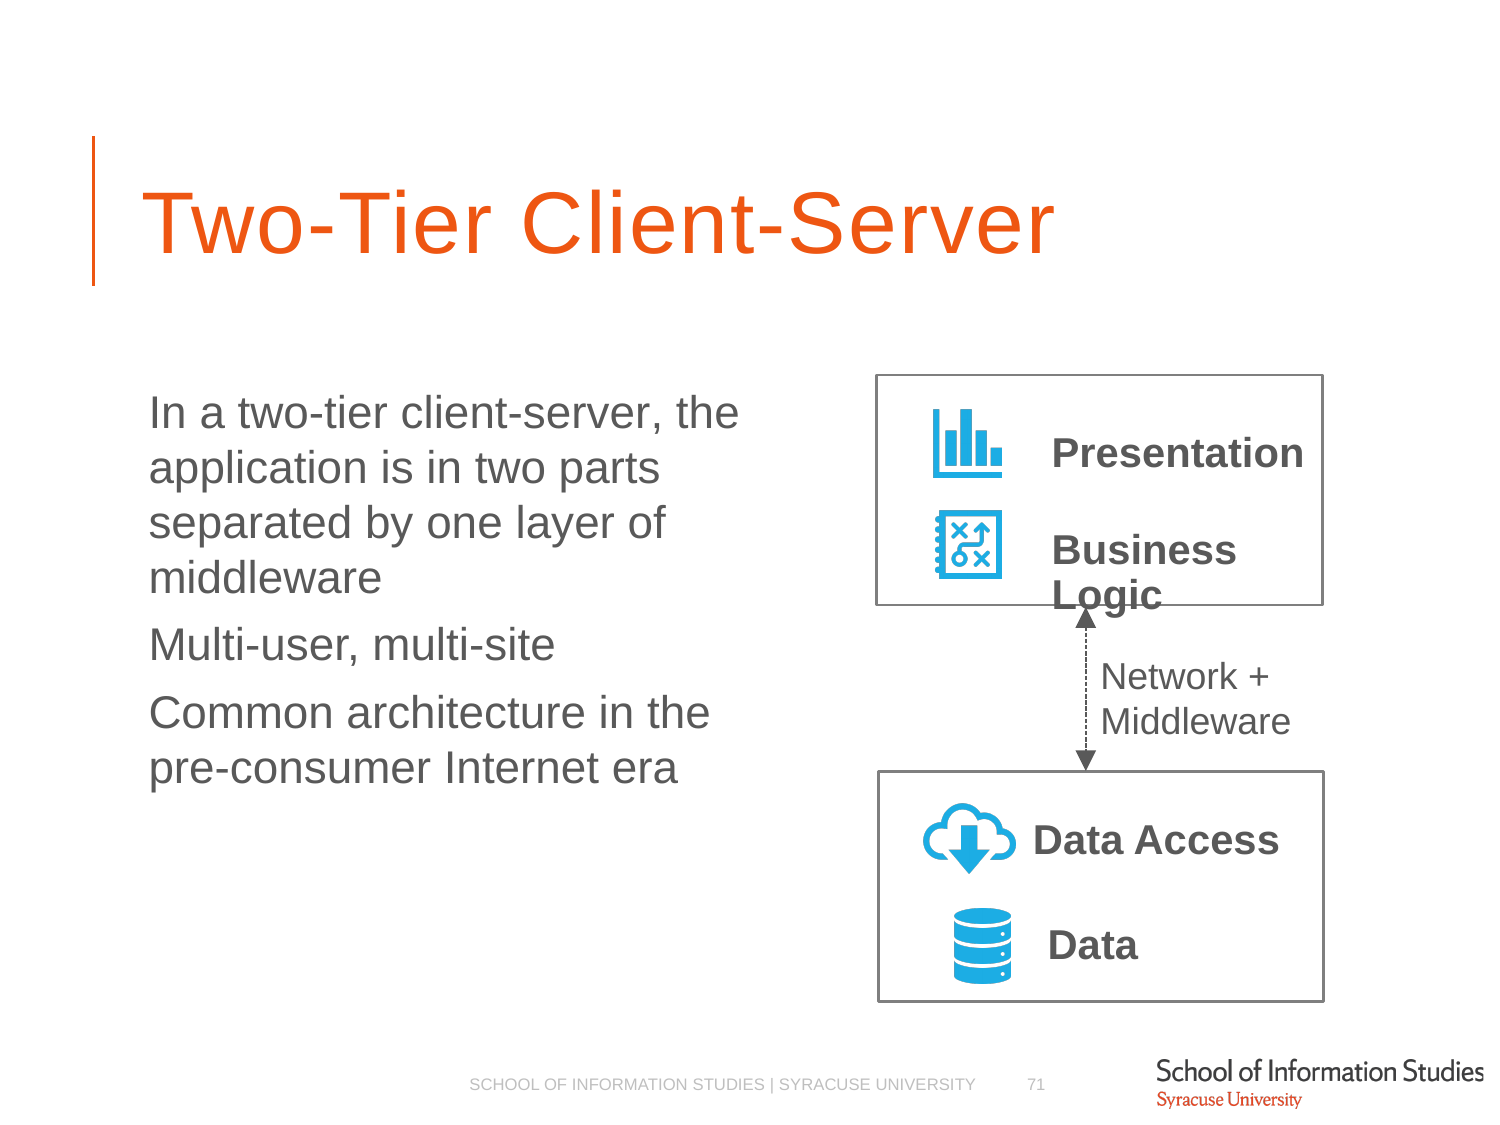

# Two-Tier Client-Server
In a two-tier client-server, the application is in two parts separated by one layer of middleware
Multi-user, multi-site
Common architecture in the pre-consumer Internet era

Presentation

Business Logic
Network +
Middleware

Data Access

Data
School of Information Studies | Syracuse University
71